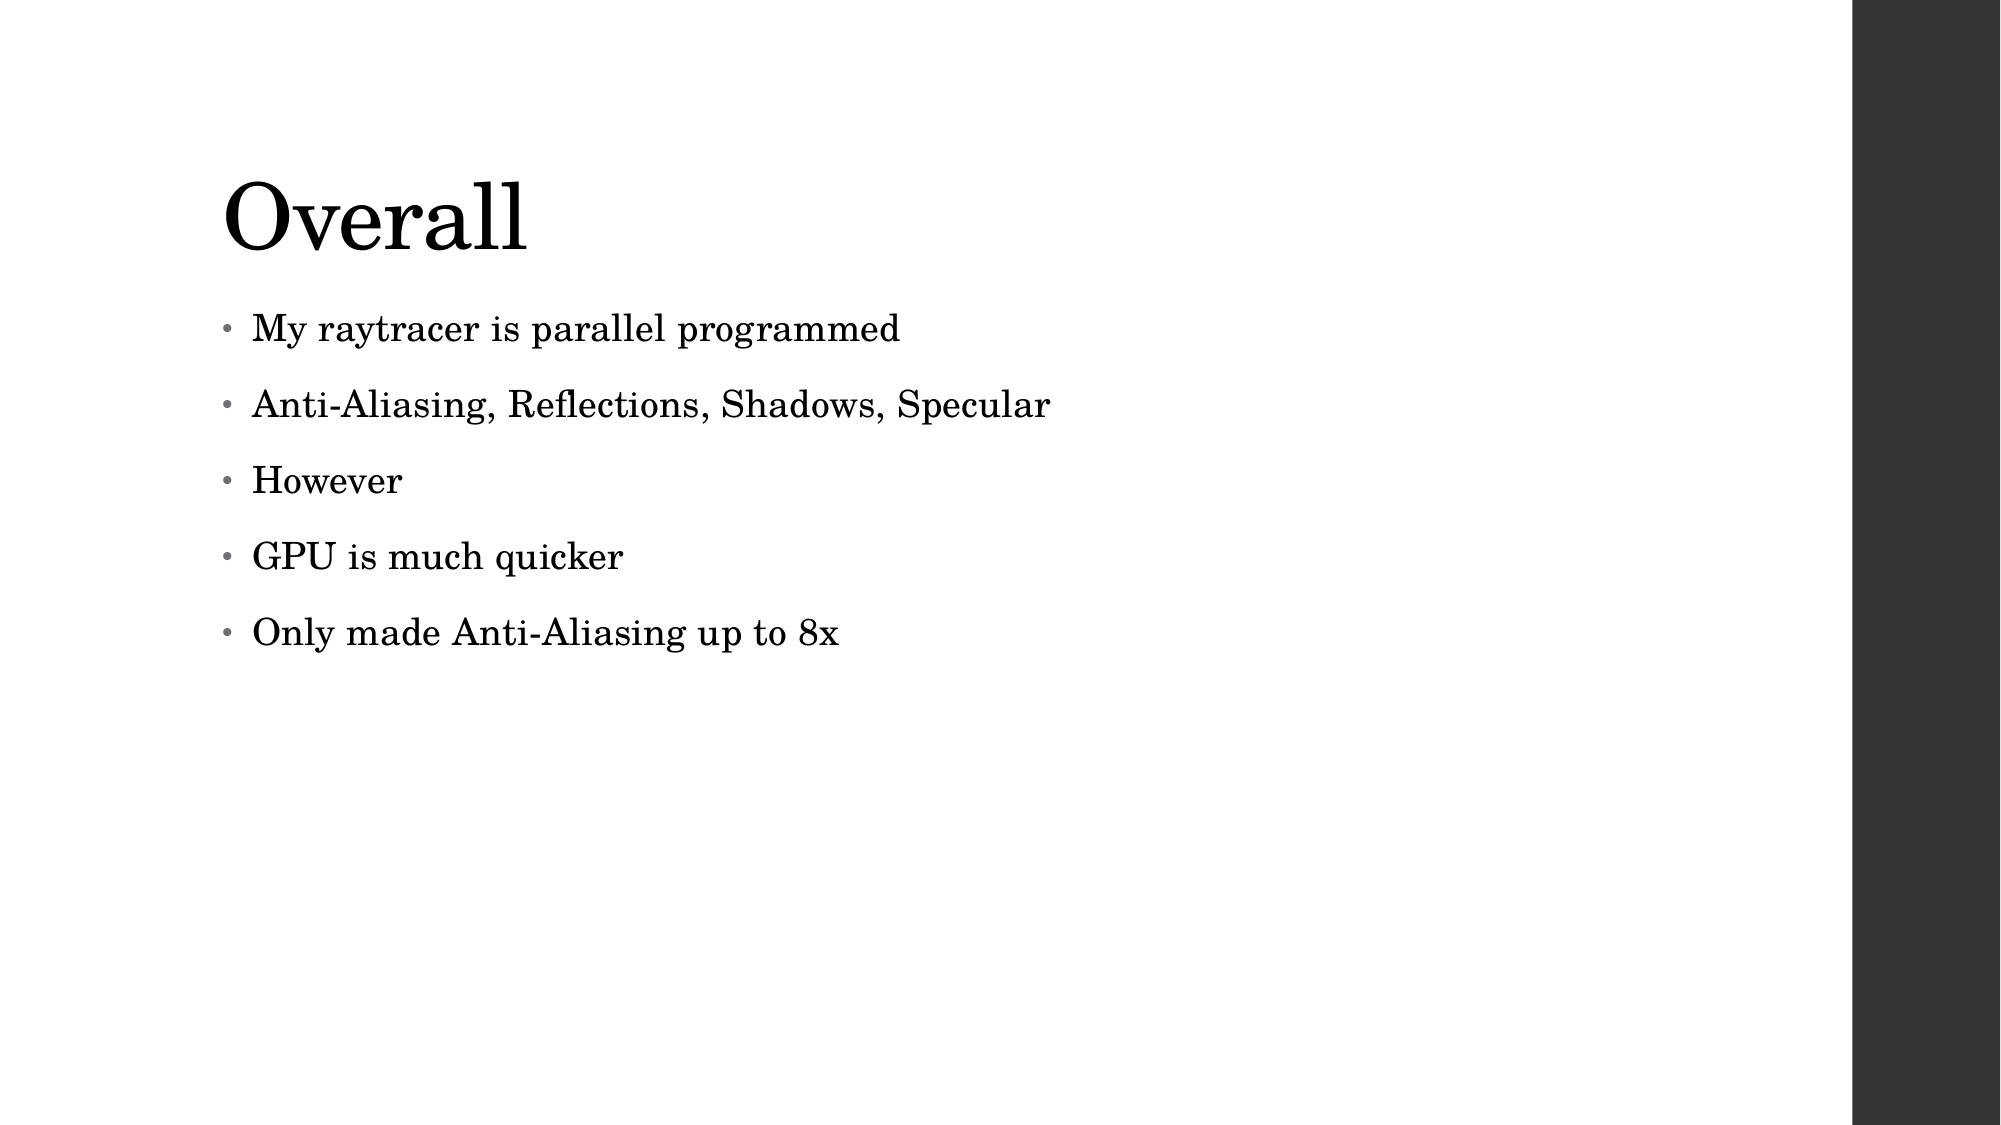

# Overall
My raytracer is parallel programmed
Anti-Aliasing, Reflections, Shadows, Specular
However
GPU is much quicker
Only made Anti-Aliasing up to 8x